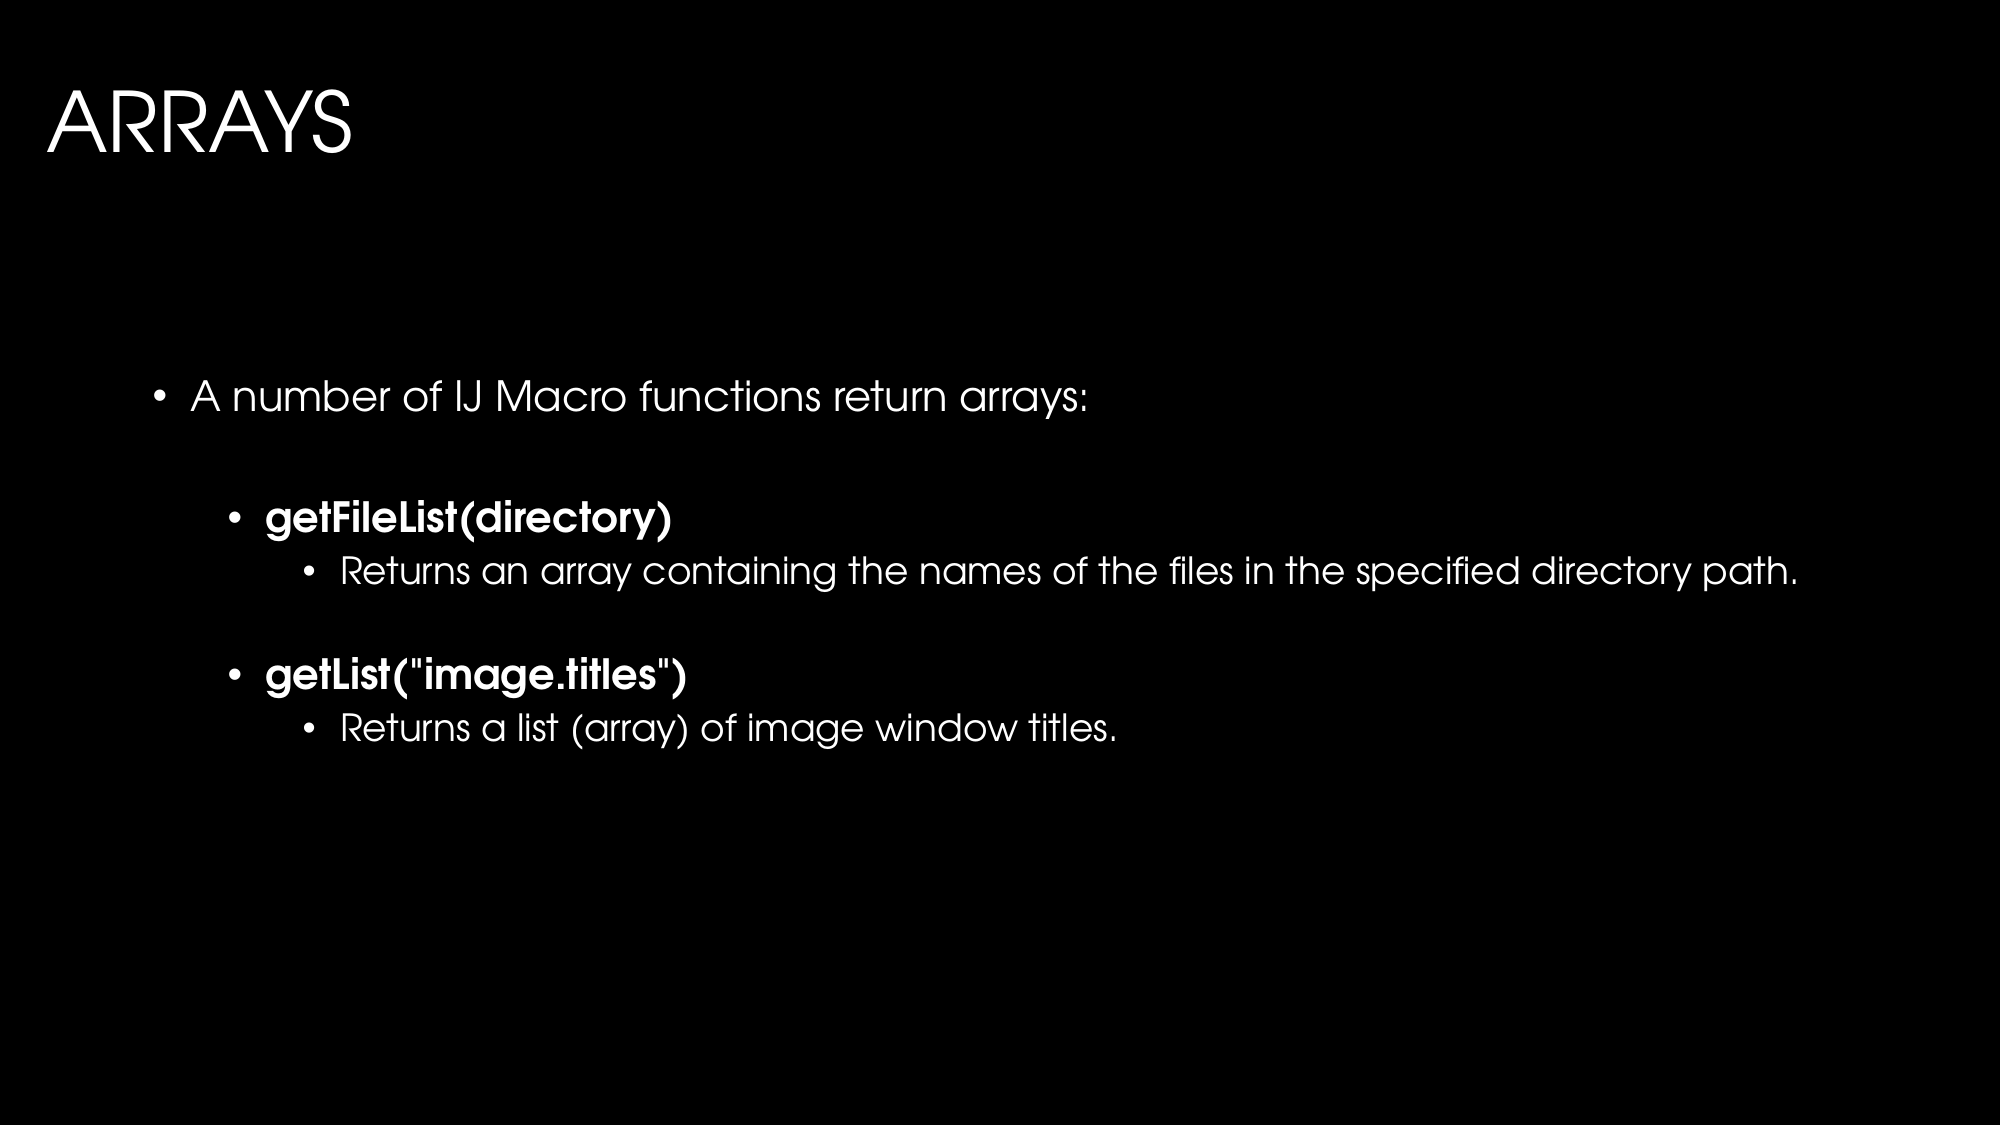

# Arrays
A number of IJ Macro functions return arrays:

getFileList(directory)
Returns an array containing the names of the files in the specified directory path.

getList("image.titles")
Returns a list (array) of image window titles.